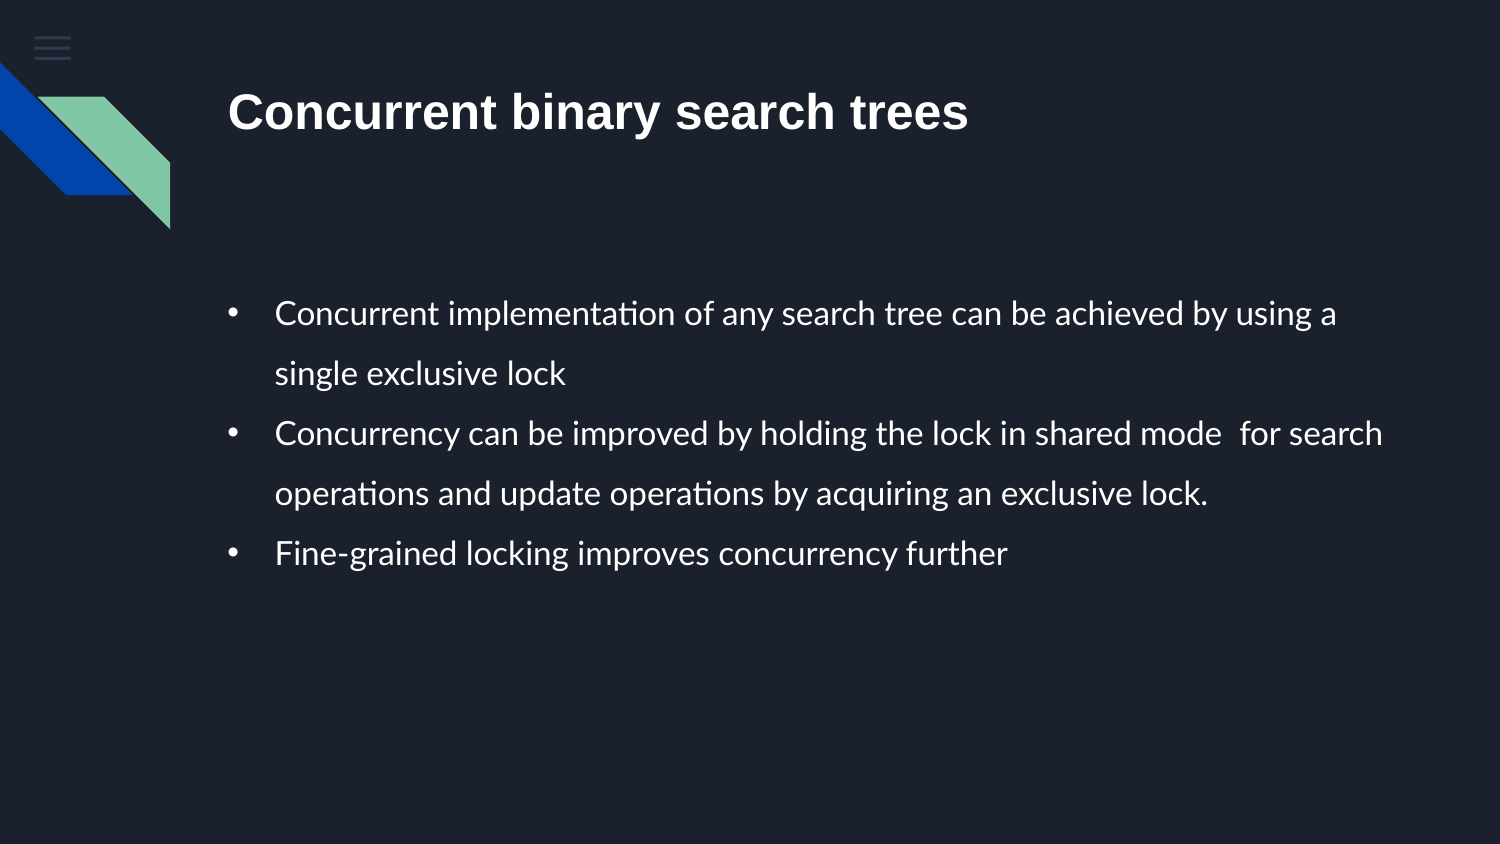

# Concurrent binary search trees
Concurrent implementation of any search tree can be achieved by using a single exclusive lock
Concurrency can be improved by holding the lock in shared mode  for search operations and update operations by acquiring an exclusive lock.
Fine-grained locking improves concurrency further